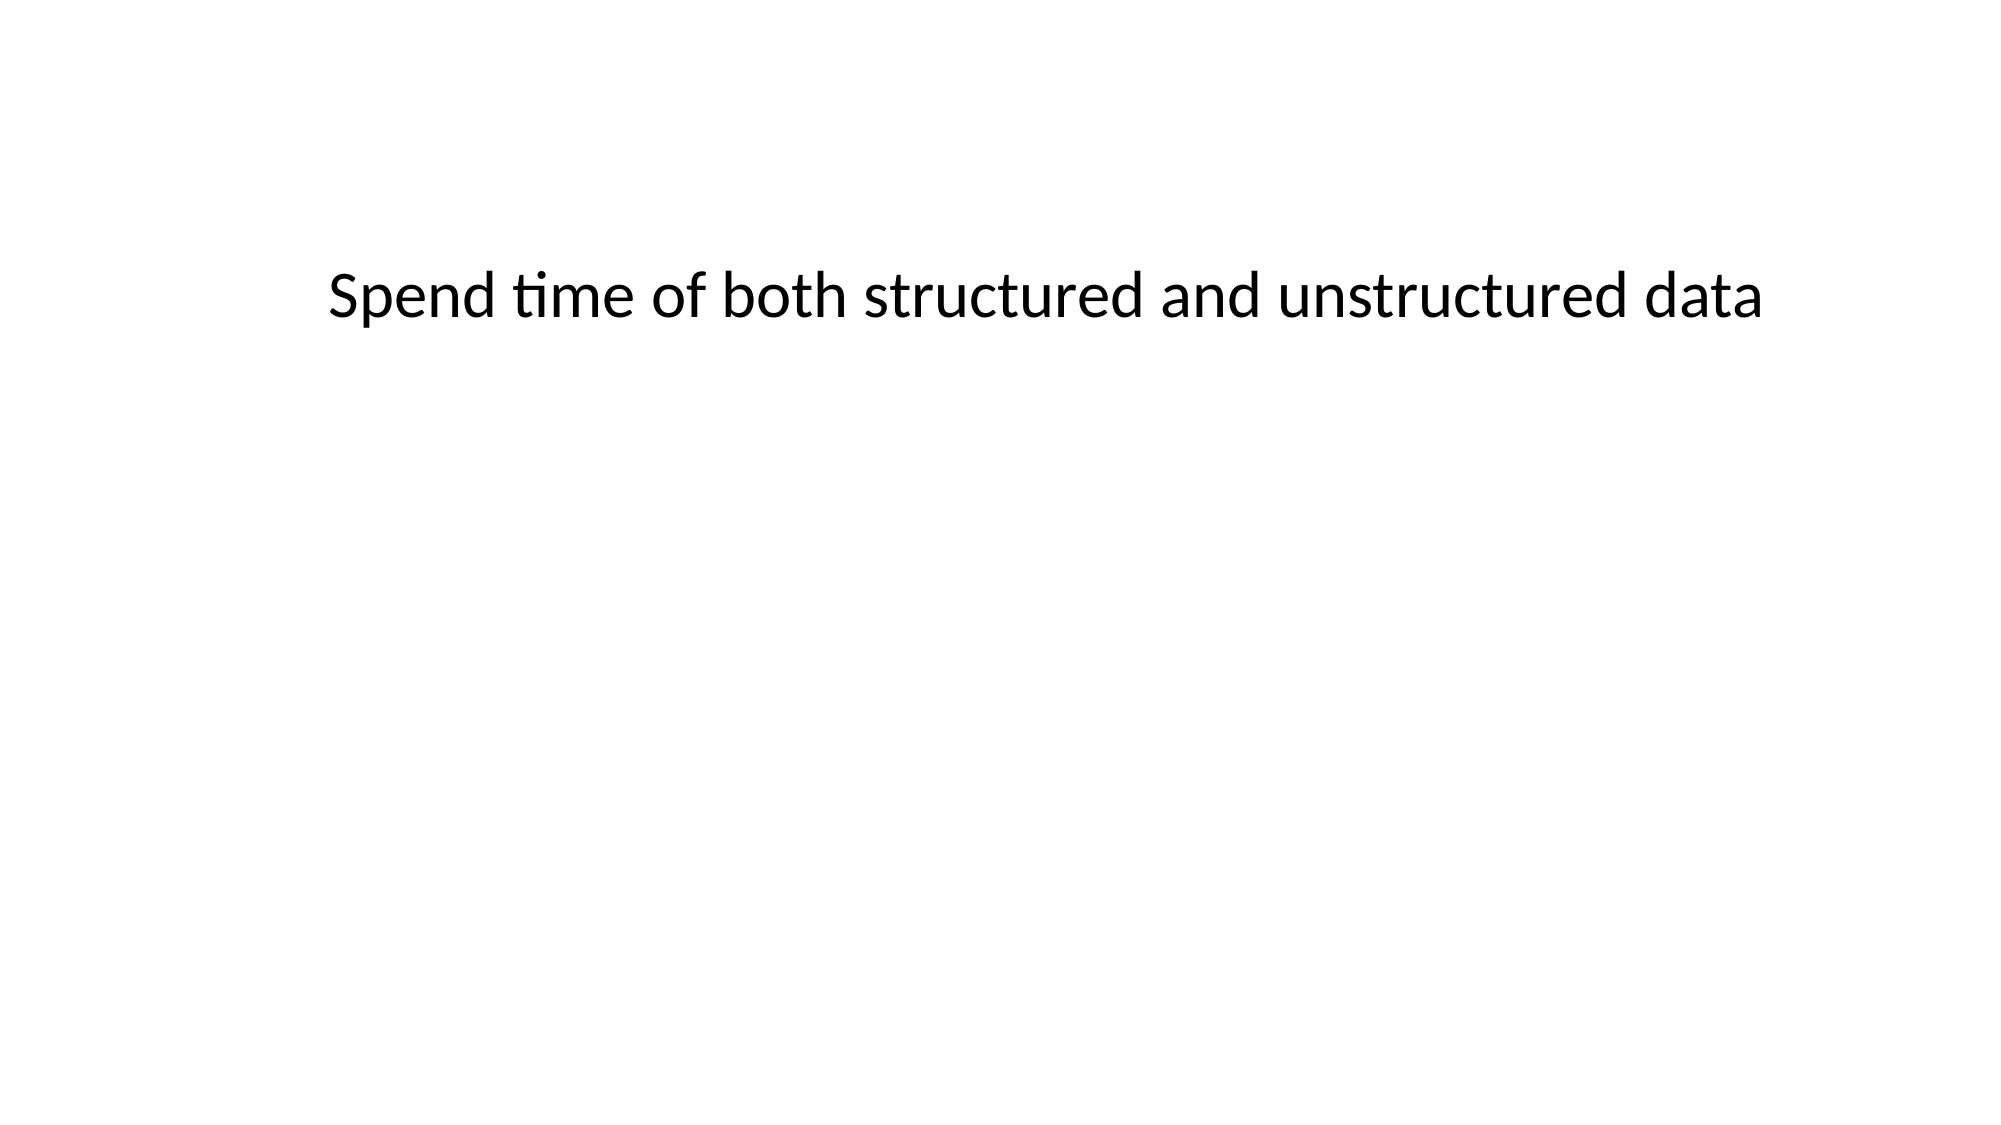

# Spend time of both structured and unstructured data